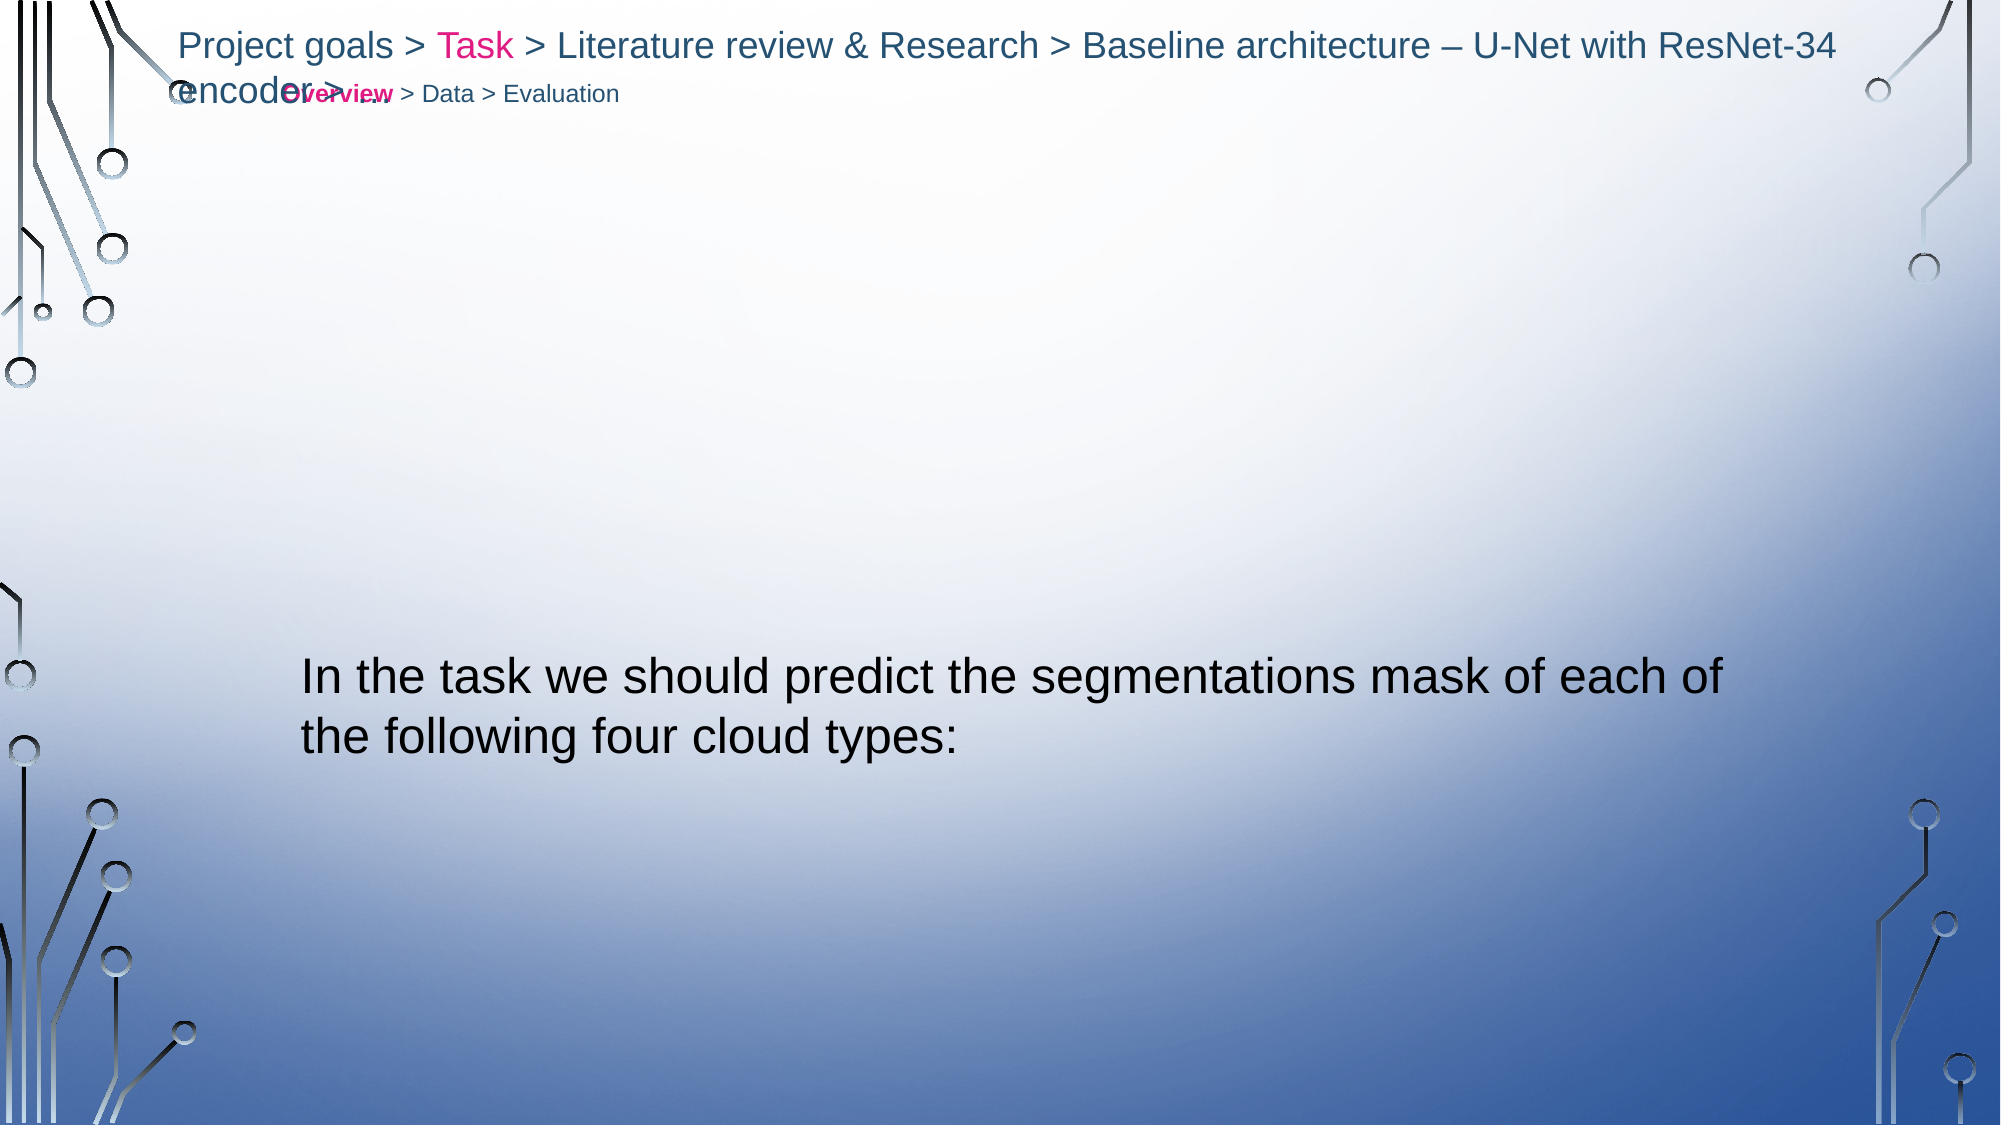

Project goals > Task > Literature review & Research > Baseline architecture – U-Net with ResNet-34 encoder > …
Overview > Data > Evaluation
In the task we should predict the segmentations mask of each of the following four cloud types: